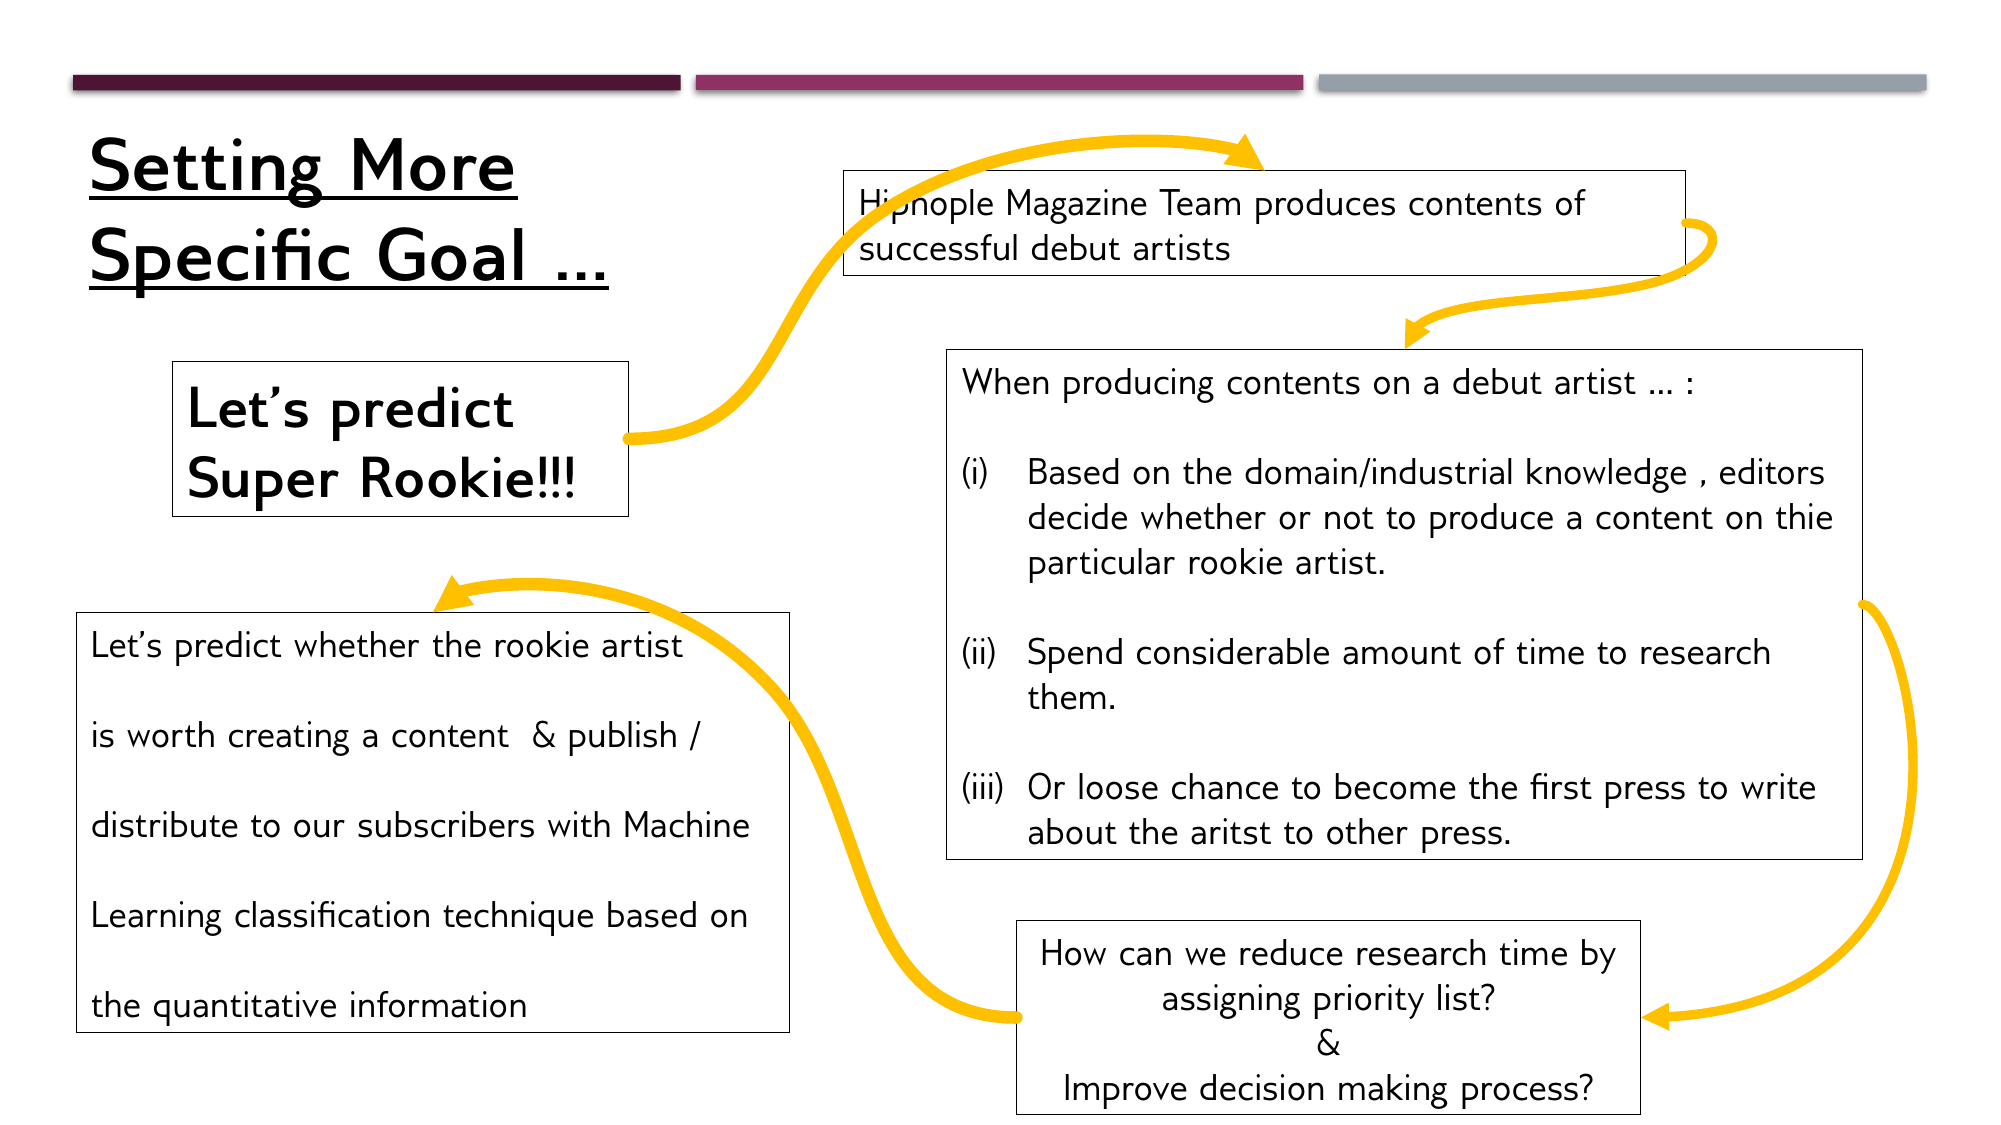

Setting More Specific Goal …
Hiphople Magazine Team produces contents of successful debut artists
When producing contents on a debut artist … :

Based on the domain/industrial knowledge , editors decide whether or not to produce a content on thie particular rookie artist.

Spend considerable amount of time to research them.

Or loose chance to become the first press to write about the aritst to other press.
Let’s predict Super Rookie!!!
Let’s predict whether the rookie artist

is worth creating a content  & publish /

distribute to our subscribers with Machine

Learning classification technique based on

the quantitative information
How can we reduce research time by assigning priority list?
&
Improve decision making process?